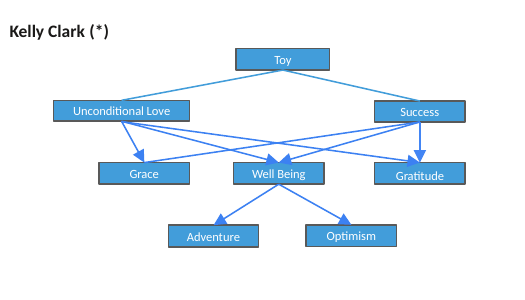

Kelly Clark (*)
Toy
Unconditional Love
Success
Grace
Well Being
Gratitude

Optimism
Adventure